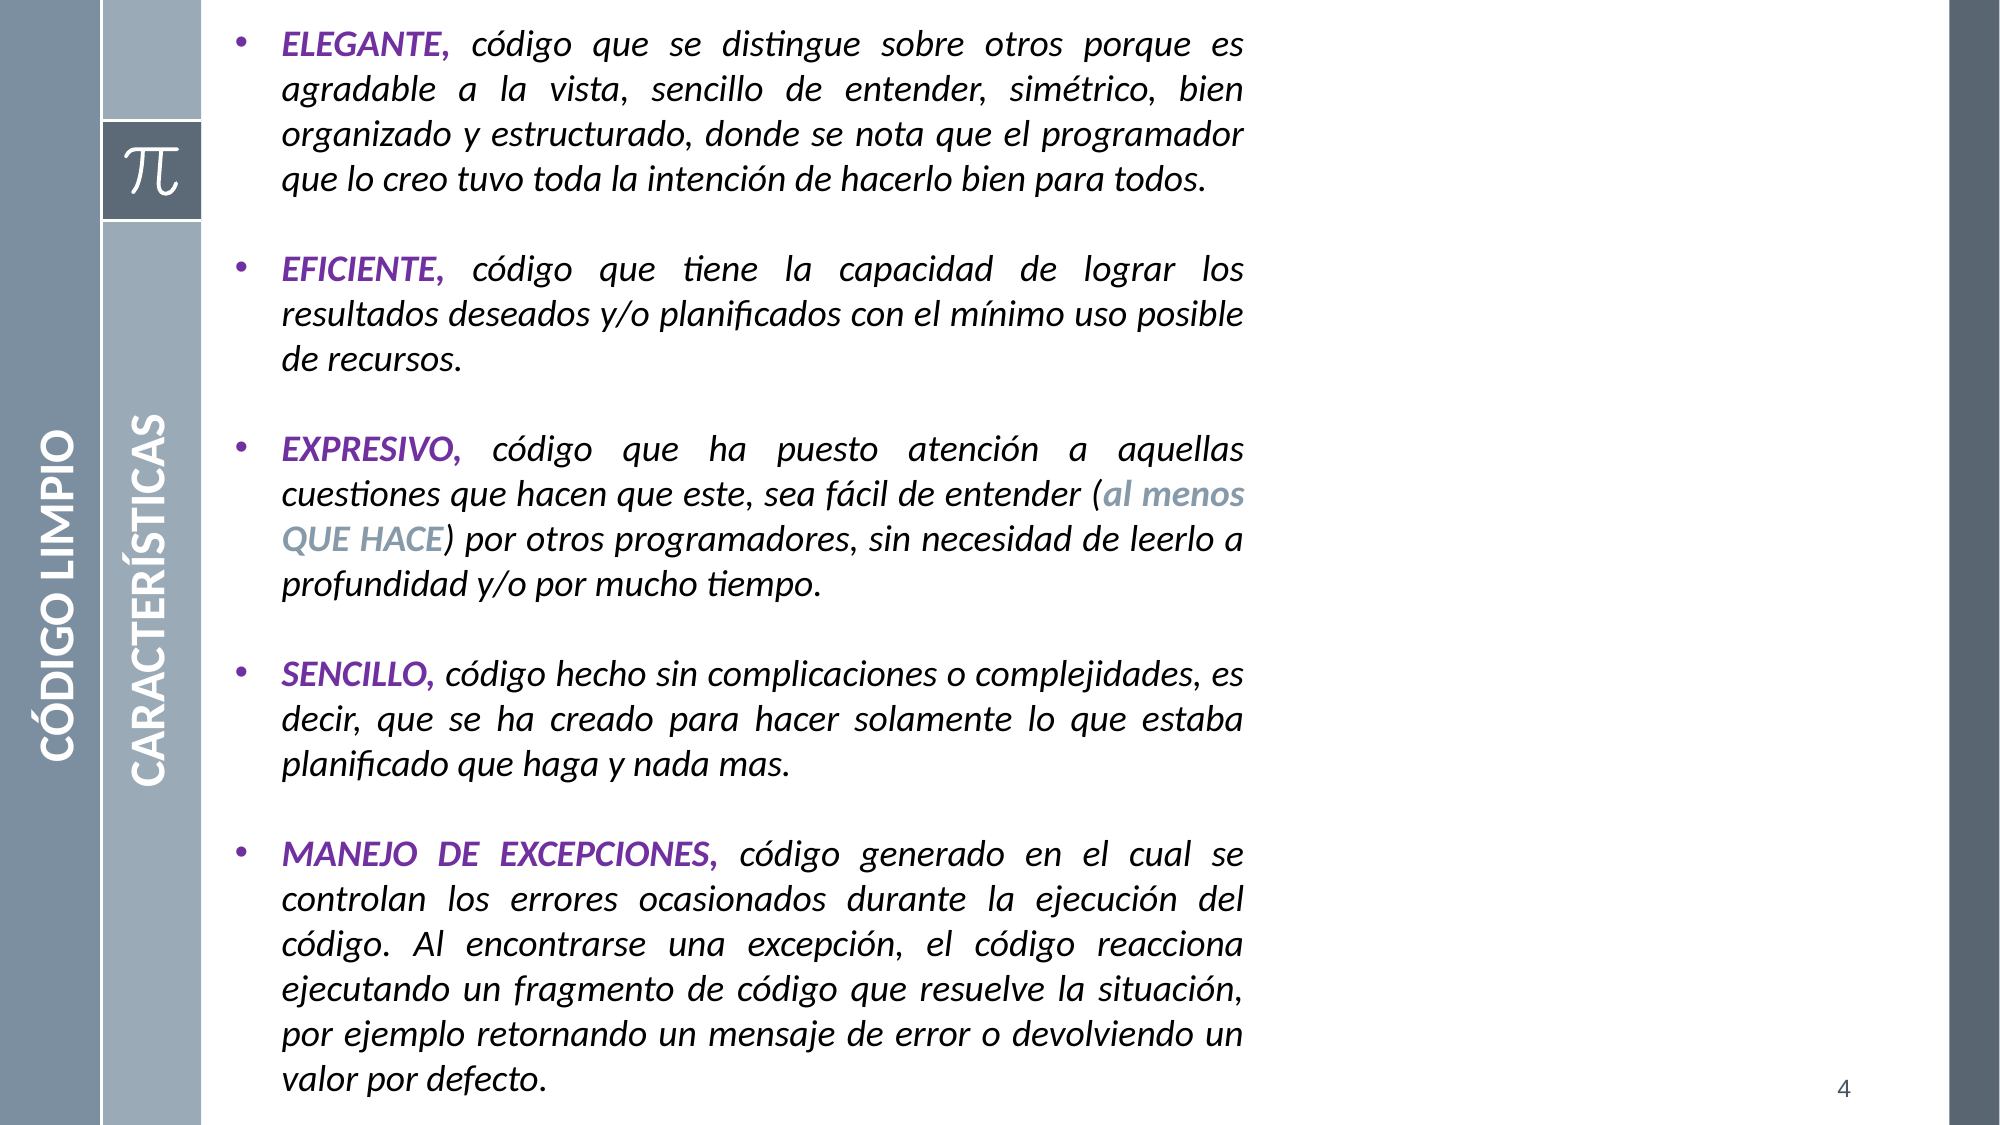

ELEGANTE, código que se distingue sobre otros porque es agradable a la vista, sencillo de entender, simétrico, bien organizado y estructurado, donde se nota que el programador que lo creo tuvo toda la intención de hacerlo bien para todos.

EFICIENTE, código que tiene la capacidad de lograr los resultados deseados y/o planificados con el mínimo uso posible de recursos.

EXPRESIVO, código que ha puesto atención a aquellas cuestiones que hacen que este, sea fácil de entender (al menos QUE HACE) por otros programadores, sin necesidad de leerlo a profundidad y/o por mucho tiempo.

SENCILLO, código hecho sin complicaciones o complejidades, es decir, que se ha creado para hacer solamente lo que estaba planificado que haga y nada mas.

MANEJO DE EXCEPCIONES, código generado en el cual se controlan los errores ocasionados durante la ejecución del código. Al encontrarse una excepción, el código reacciona ejecutando un fragmento de código que resuelve la situación, por ejemplo retornando un mensaje de error o devolviendo un valor por defecto.

CÓDIGO LIMPIO
CARACTERÍSTICAS
4